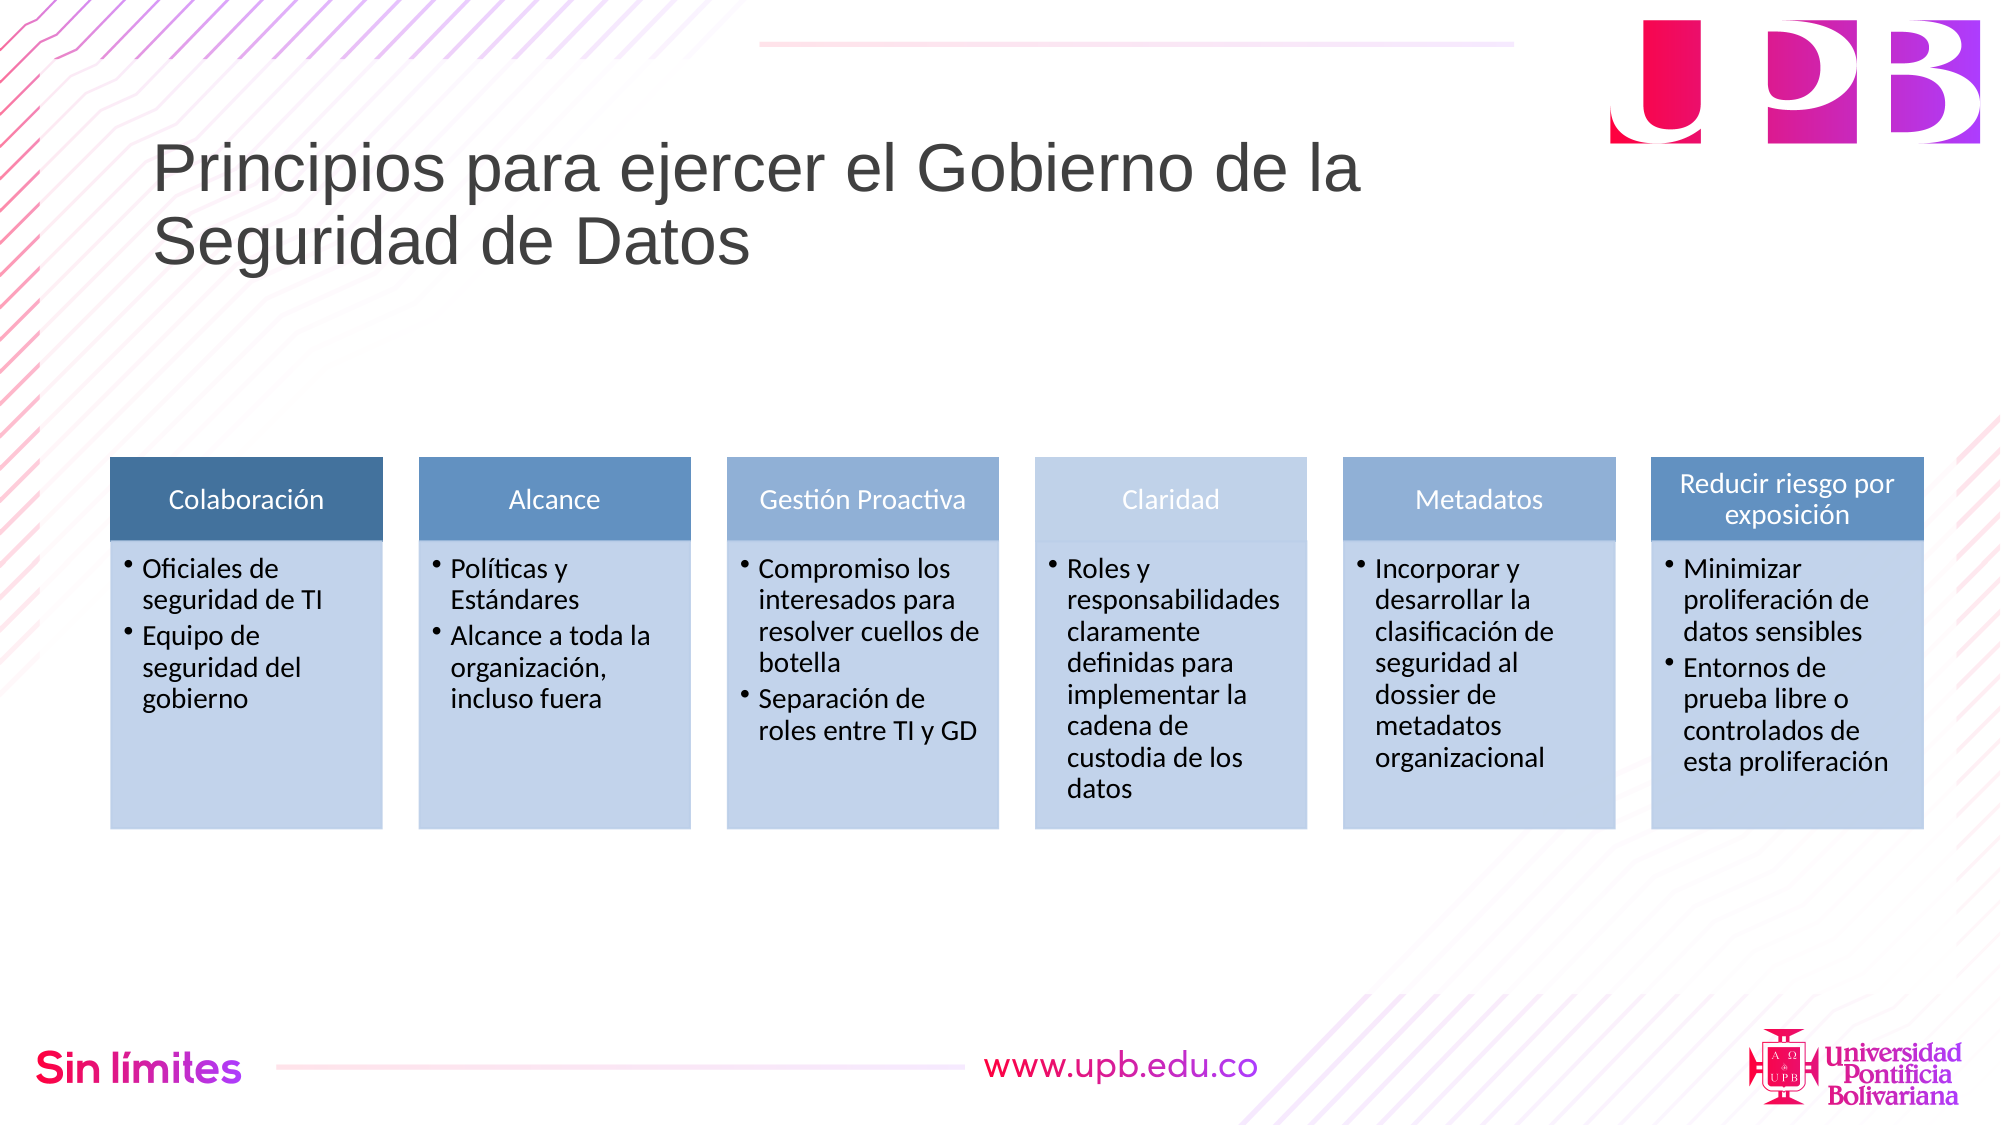

# Principios para ejercer el Gobierno de la Seguridad de Datos
Colaboración
Oficiales de seguridad de TI
Equipo de seguridad del gobierno
Alcance
Políticas y Estándares
Alcance a toda la organización, incluso fuera
Gestión Proactiva
Compromiso los interesados para resolver cuellos de botella
Separación de roles entre TI y GD
Claridad
Roles y responsabilidades claramente definidas para implementar la cadena de custodia de los datos
Metadatos
Incorporar y desarrollar la clasificación de seguridad al dossier de metadatos organizacional
Reducir riesgo por exposición
Minimizar proliferación de datos sensibles
Entornos de prueba libre o controlados de esta proliferación